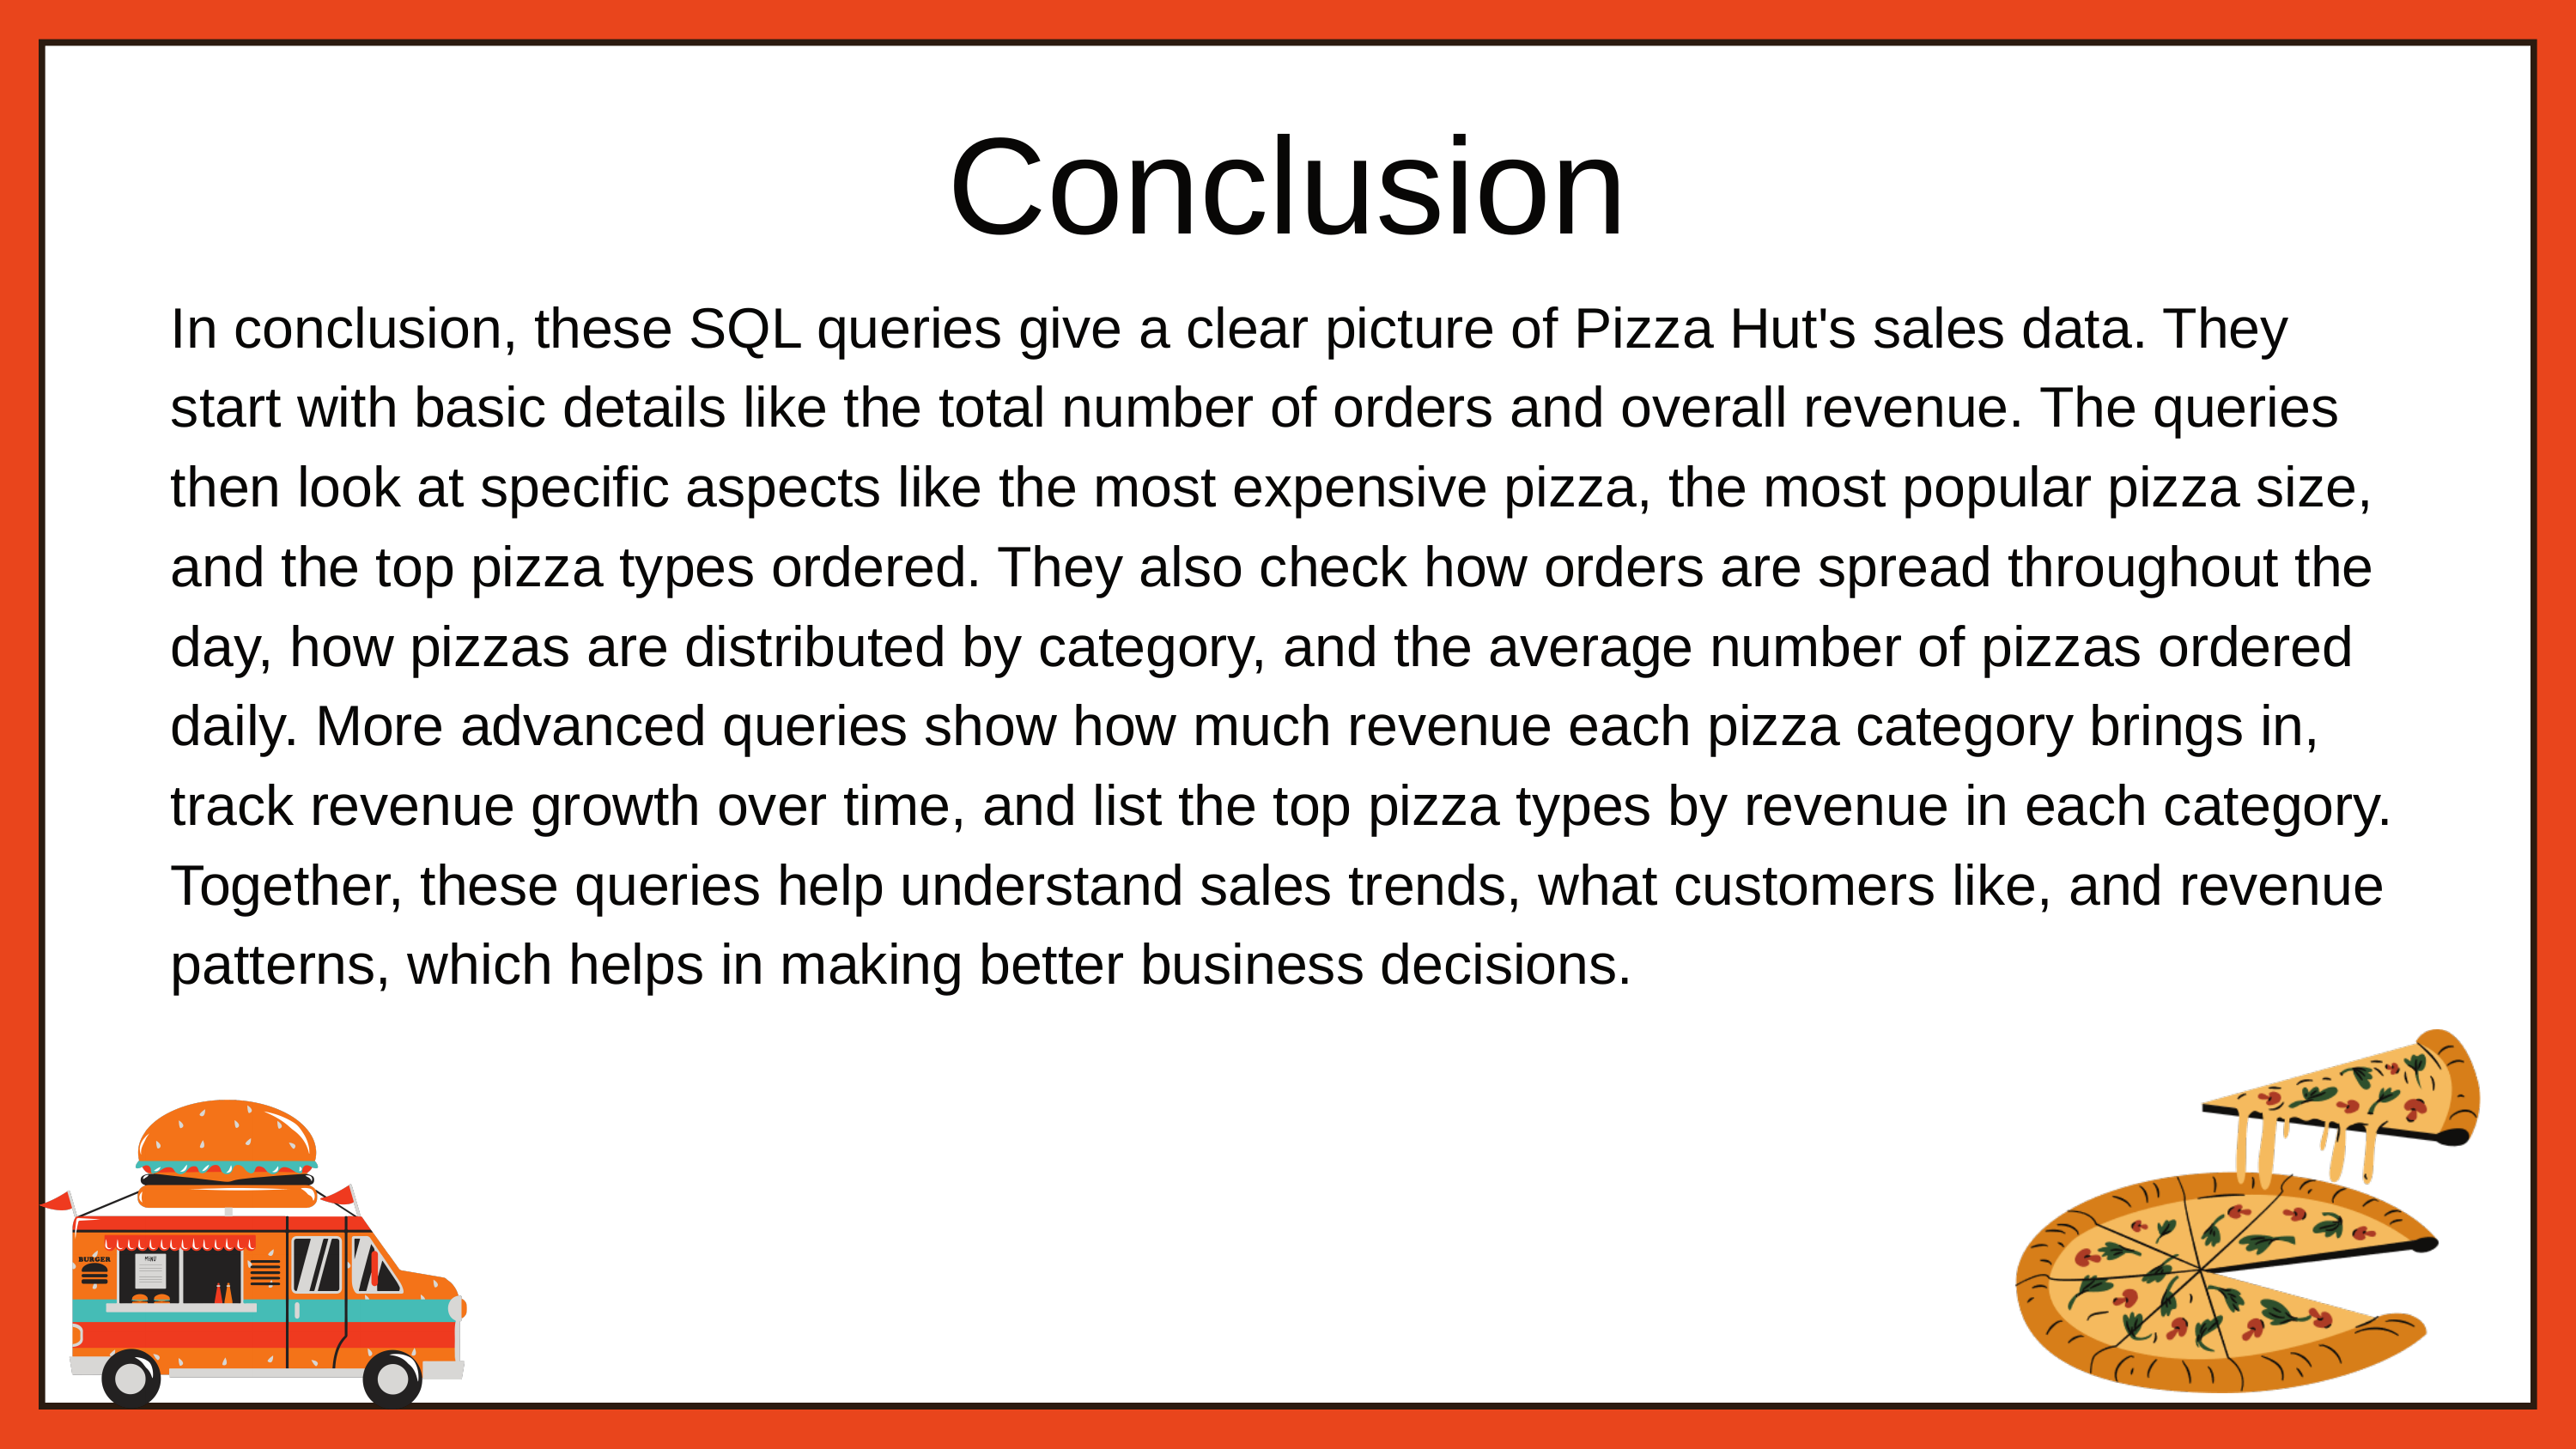

Conclusion
In conclusion, these SQL queries give a clear picture of Pizza Hut's sales data. They start with basic details like the total number of orders and overall revenue. The queries then look at specific aspects like the most expensive pizza, the most popular pizza size, and the top pizza types ordered. They also check how orders are spread throughout the day, how pizzas are distributed by category, and the average number of pizzas ordered daily. More advanced queries show how much revenue each pizza category brings in, track revenue growth over time, and list the top pizza types by revenue in each category. Together, these queries help understand sales trends, what customers like, and revenue patterns, which helps in making better business decisions.